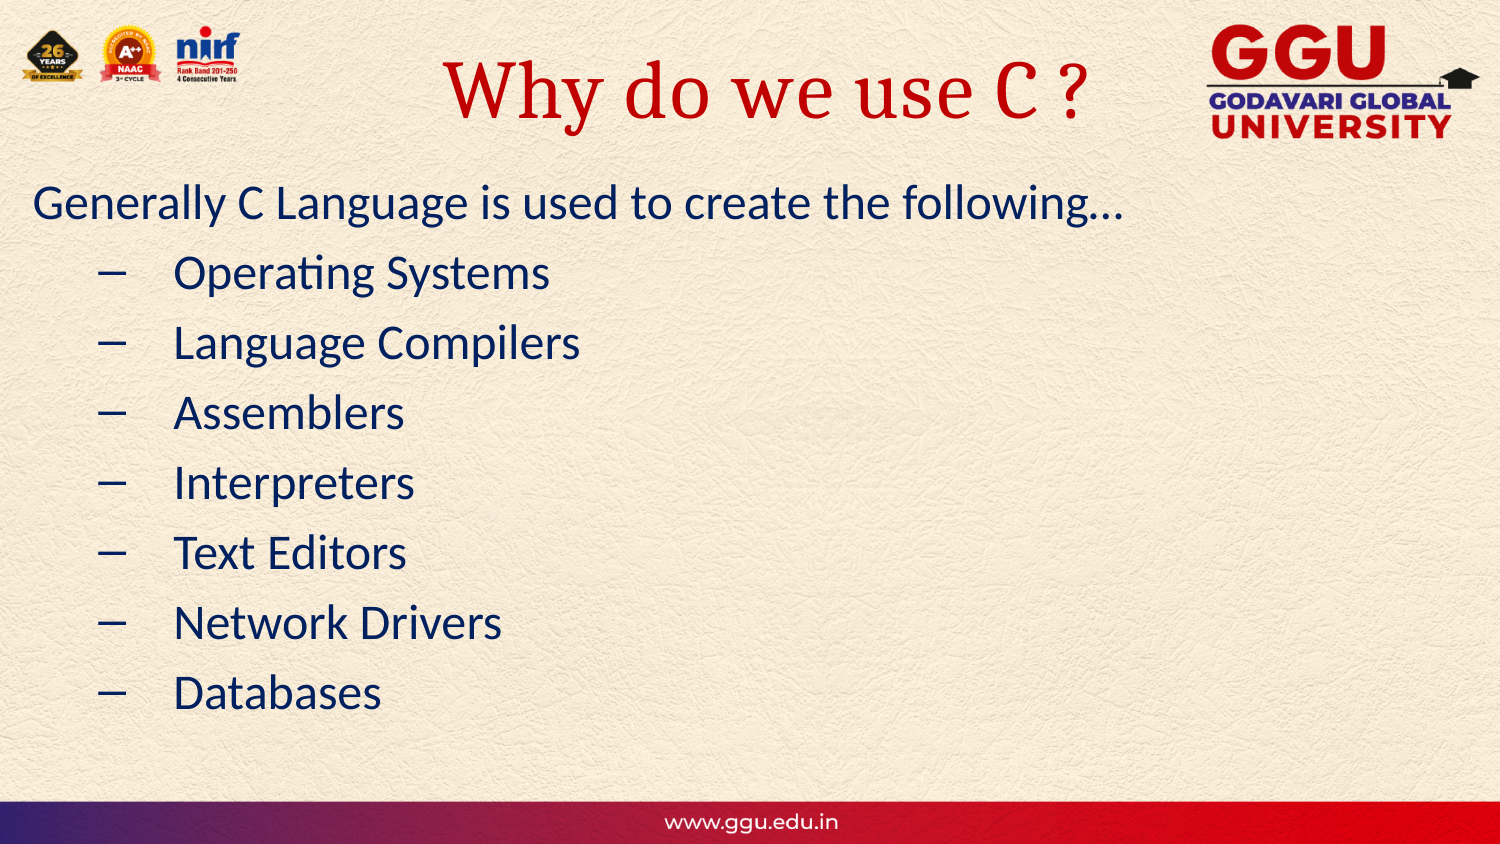

# Why do we use C ?
Generally C Language is used to create the following…
Operating Systems
Language Compilers
Assemblers
Interpreters
Text Editors
Network Drivers
Databases